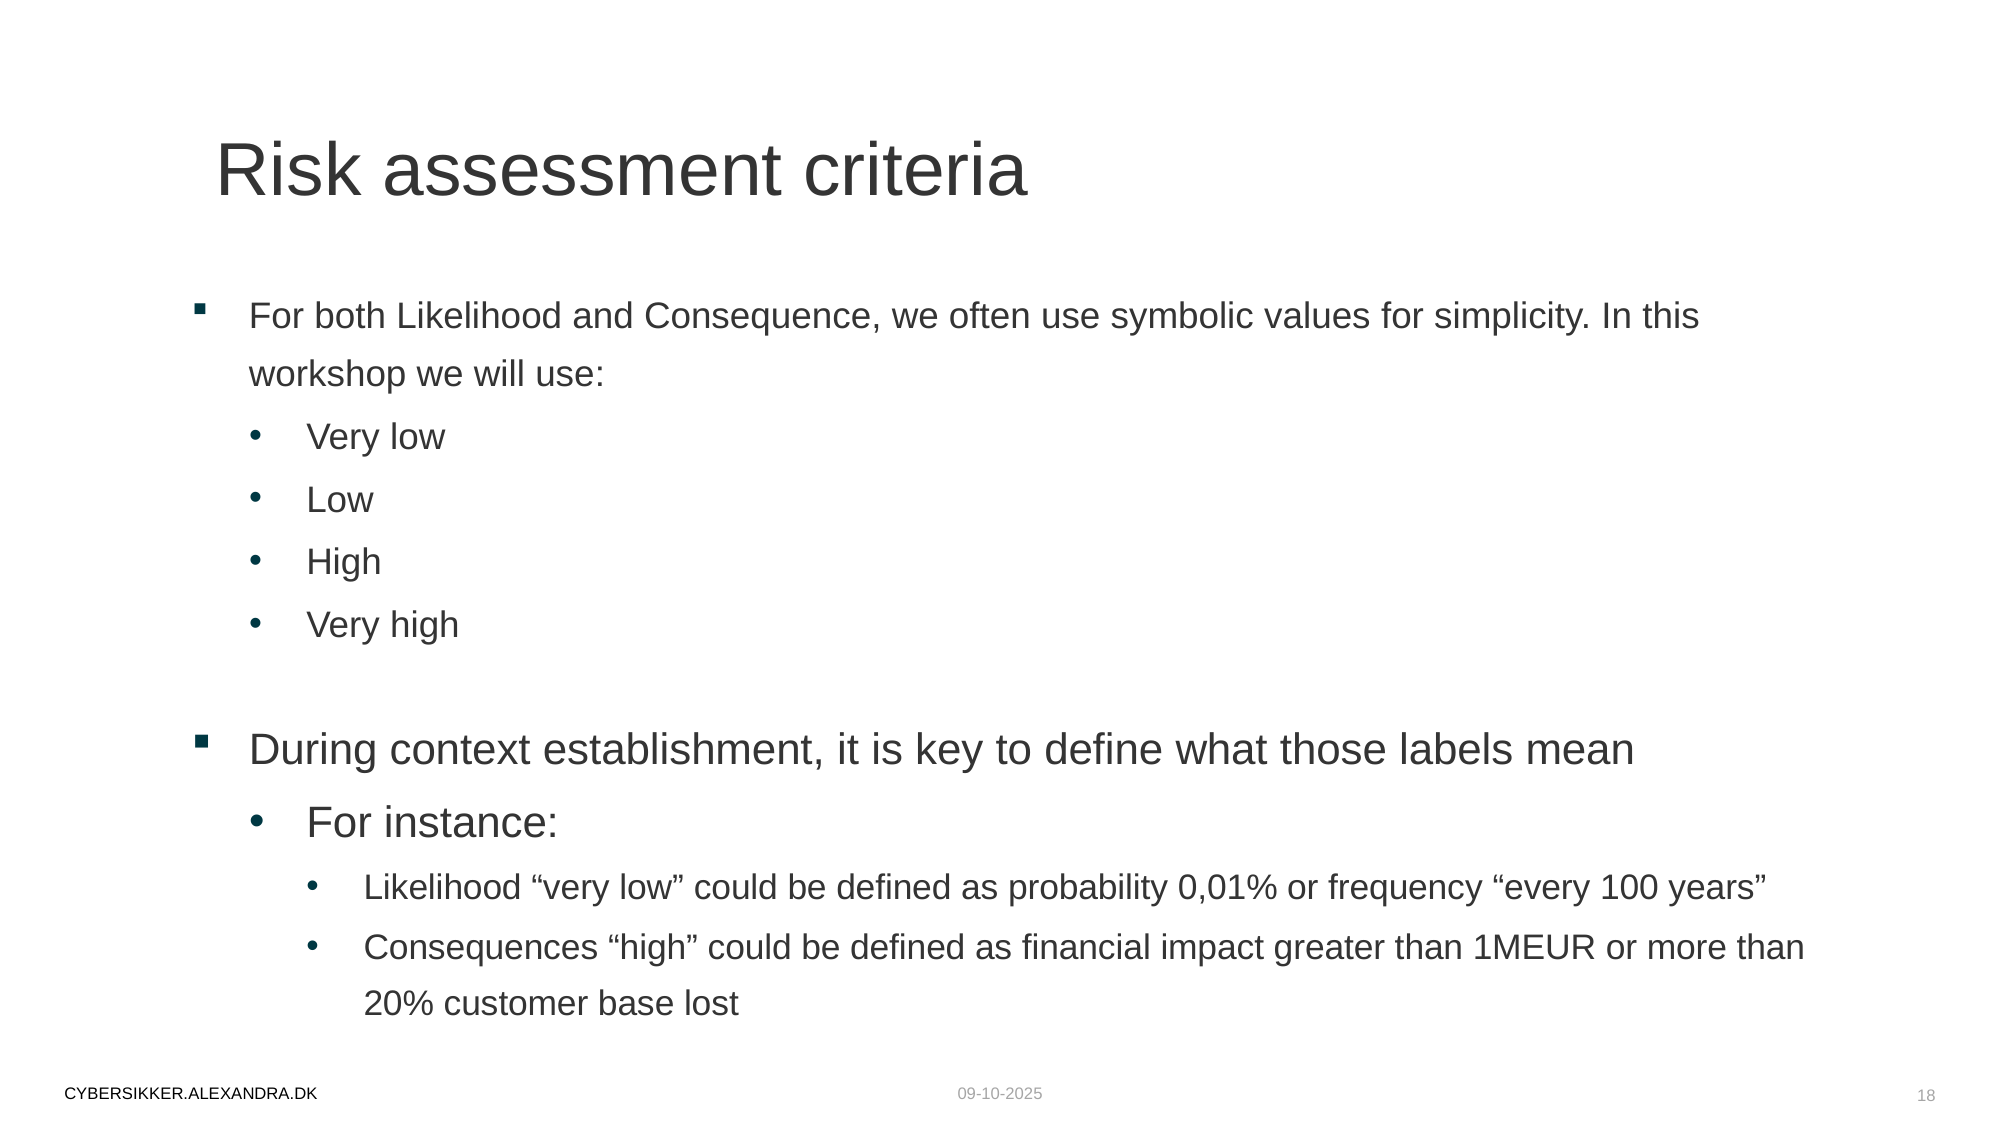

# Risk assessment criteria
For both Likelihood and Consequence, we often use symbolic values for simplicity. In this workshop we will use:
Very low
Low
High
Very high

During context establishment, it is key to define what those labels mean
For instance:
Likelihood “very low” could be defined as probability 0,01% or frequency “every 100 years”
Consequences “high” could be defined as financial impact greater than 1MEUR or more than 20% customer base lost
cybersikker.alexandra.dk
09-10-2025
18